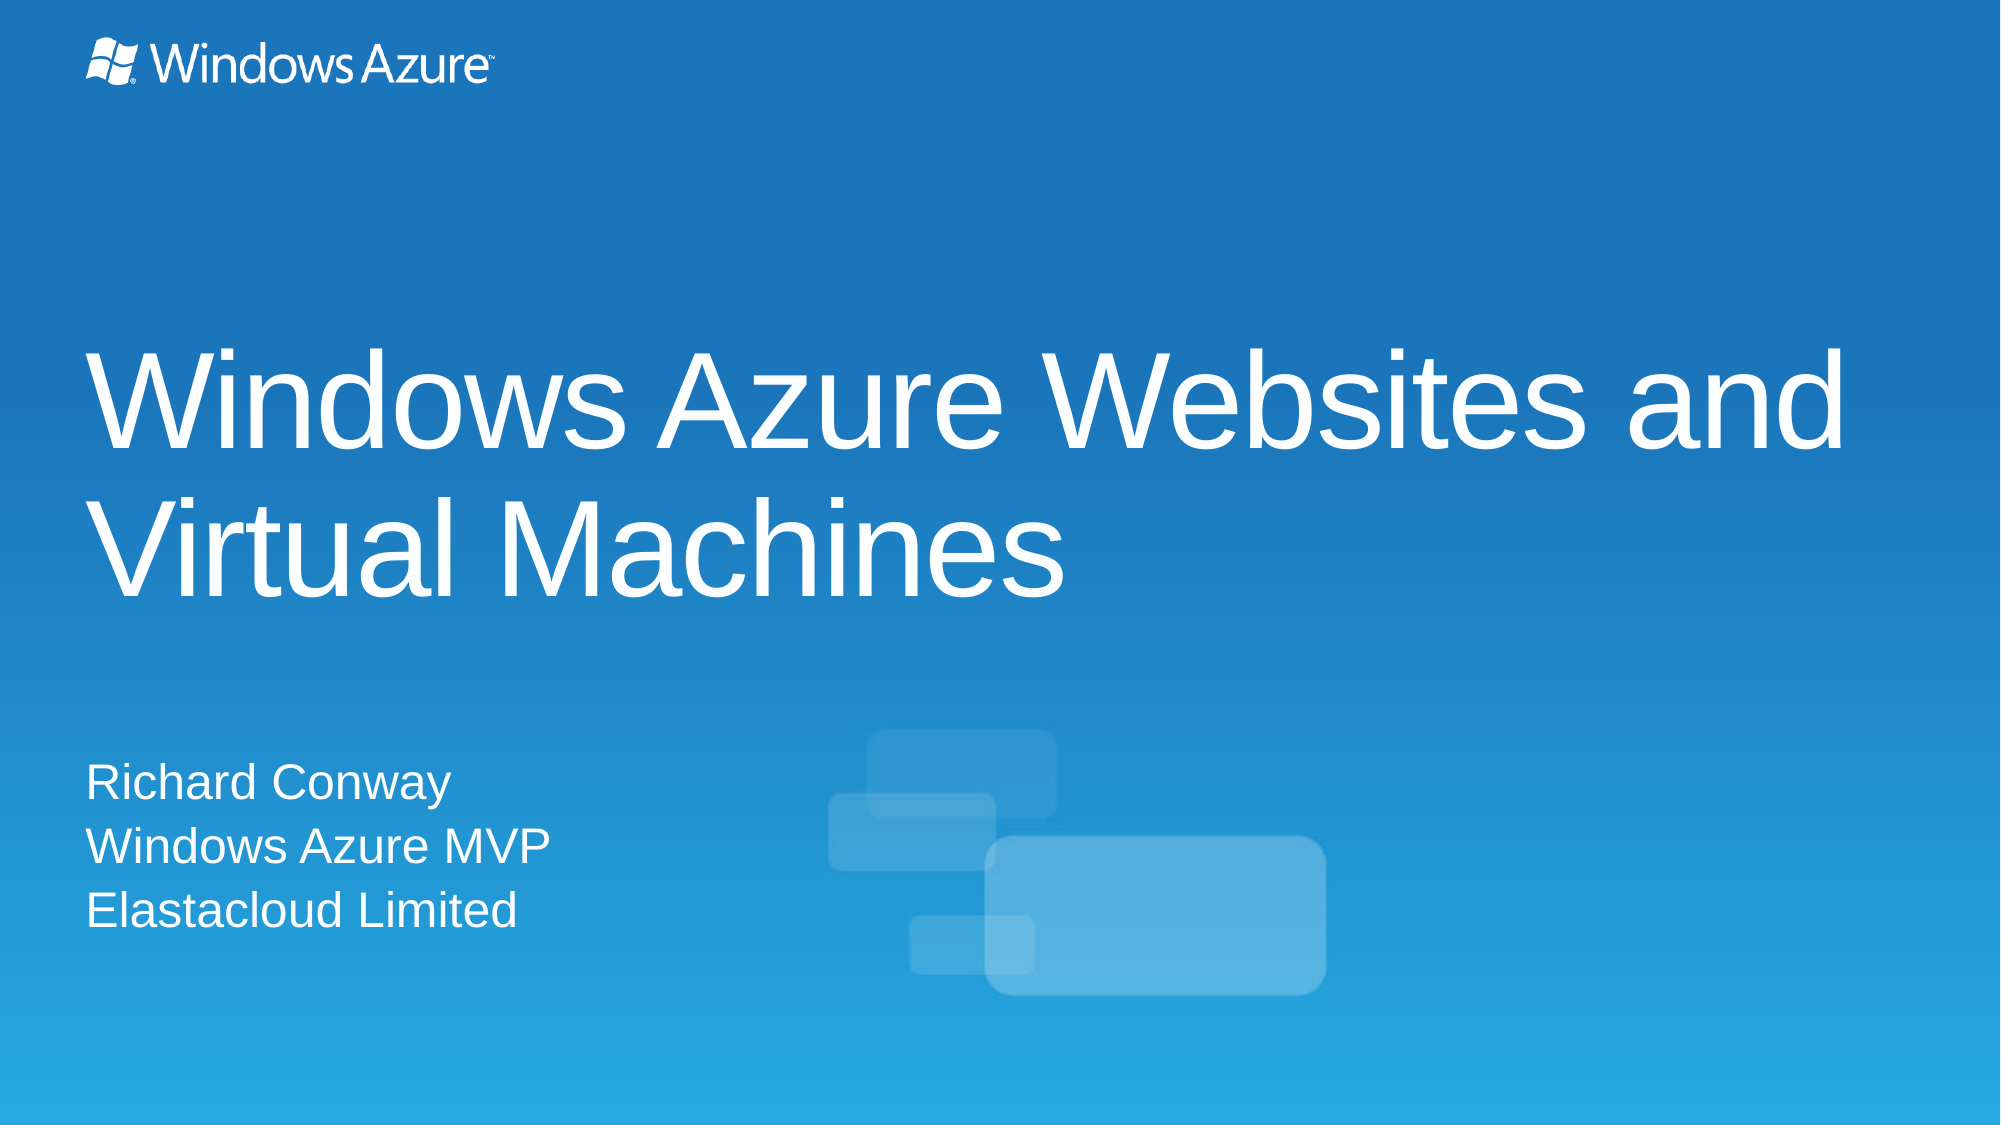

# Windows Azure Websites and Virtual Machines
Richard Conway
Windows Azure MVP
Elastacloud Limited